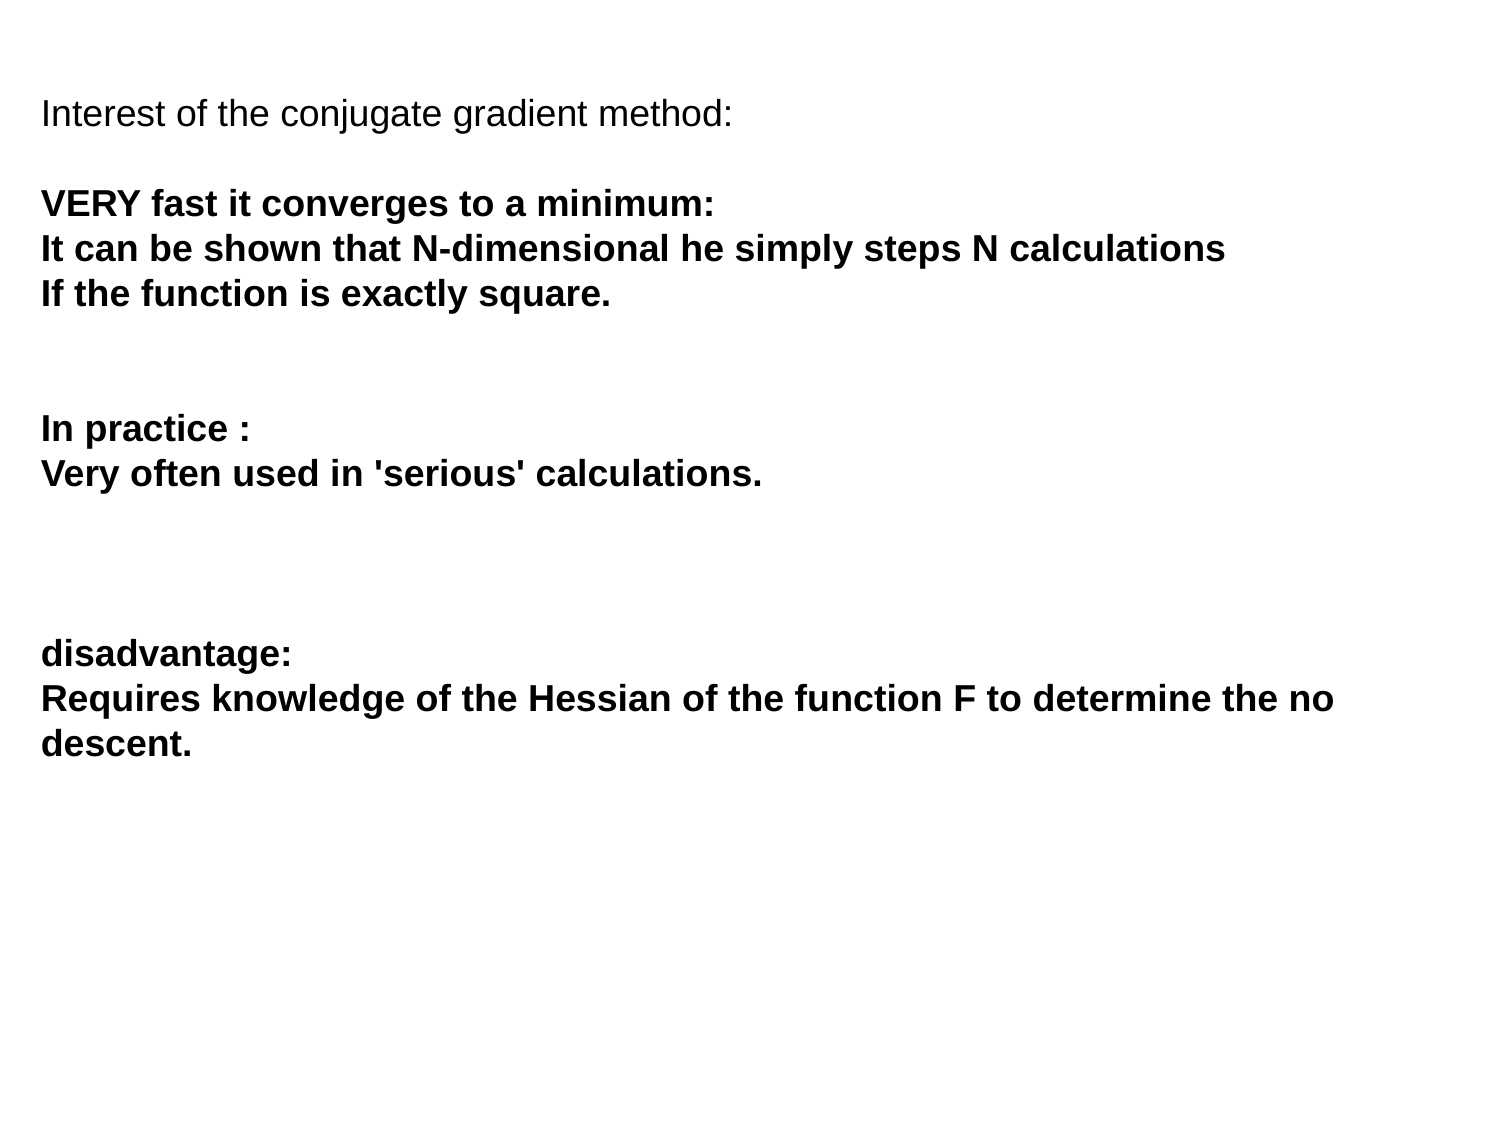

Interest of the conjugate gradient method:

VERY fast it converges to a minimum:
It can be shown that N-dimensional he simply steps N calculations
If the function is exactly square.

In practice :
Very often used in 'serious' calculations.

disadvantage:
Requires knowledge of the Hessian of the function F to determine the no
descent.